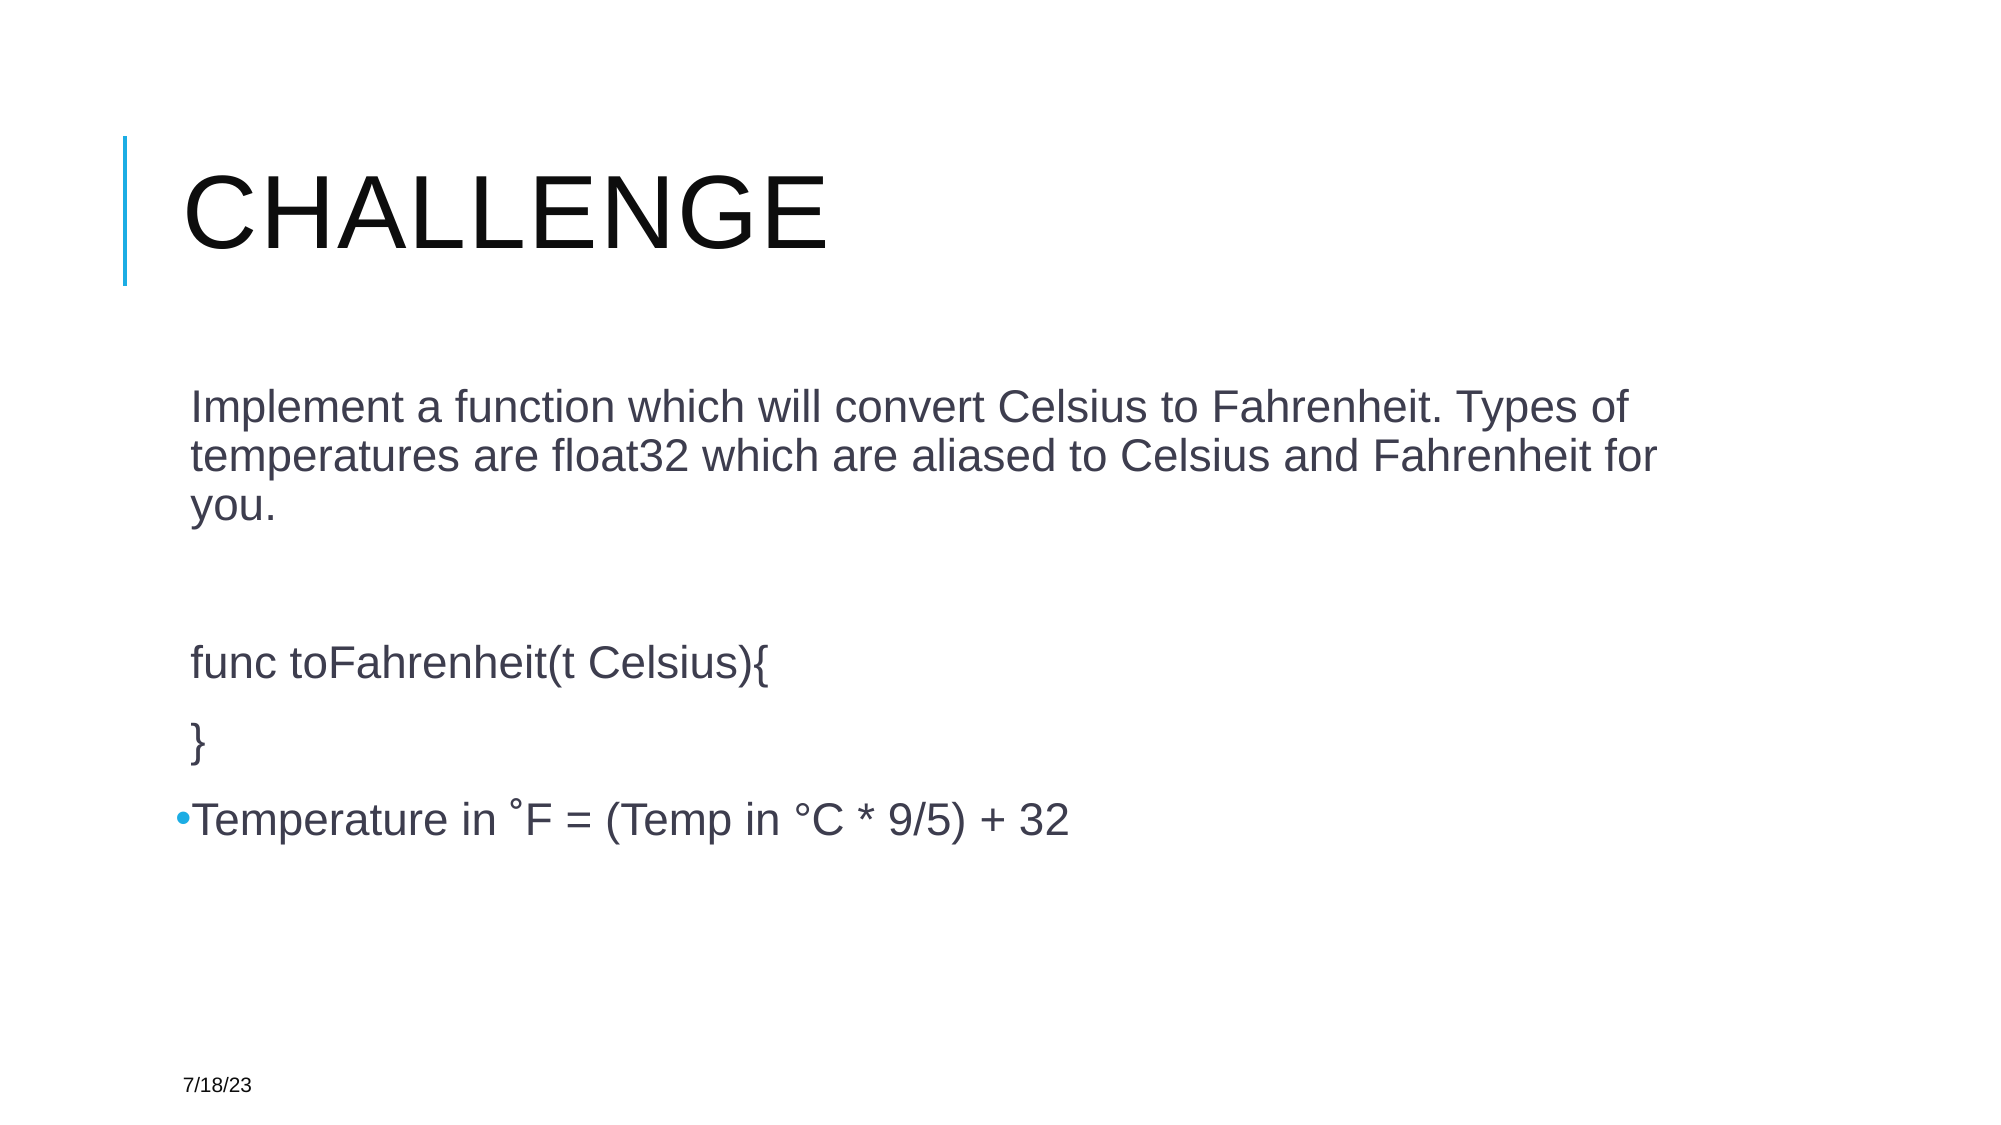

# Challenge
Implement a function which will convert Celsius to Fahrenheit. Types of temperatures are float32 which are aliased to Celsius and Fahrenheit for you.

func toFahrenheit(t Celsius){
}
Temperature in ˚F = (Temp in °C * 9/5) + 32

7/18/23